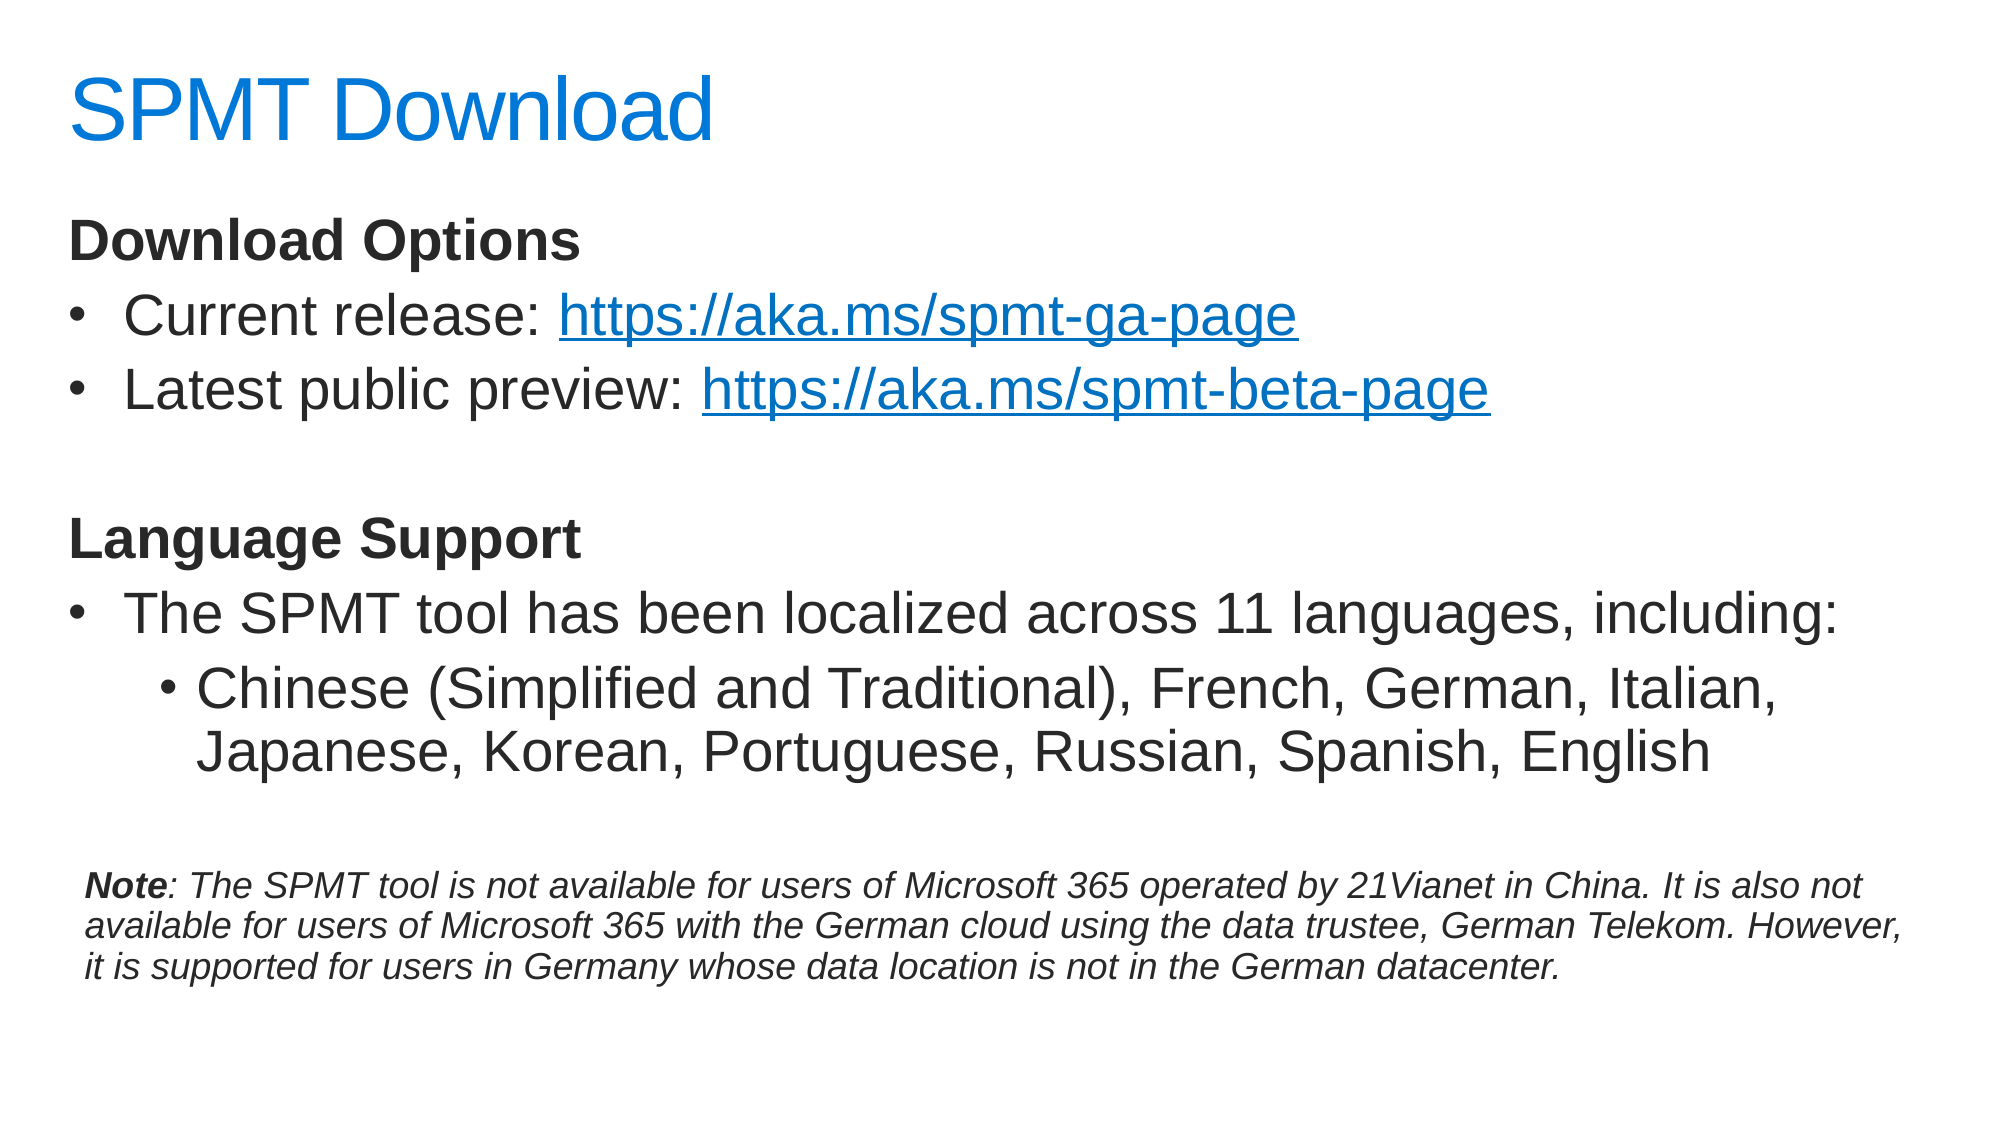

# SPMT Download
Download Options
Current release: https://aka.ms/spmt-ga-page
Latest public preview: https://aka.ms/spmt-beta-page

Language Support
The SPMT tool has been localized across 11 languages, including:
Chinese (Simplified and Traditional), French, German, Italian, Japanese, Korean, Portuguese, Russian, Spanish, English

Note: The SPMT tool is not available for users of Microsoft 365 operated by 21Vianet in China. It is also not available for users of Microsoft 365 with the German cloud using the data trustee, German Telekom. However, it is supported for users in Germany whose data location is not in the German datacenter.